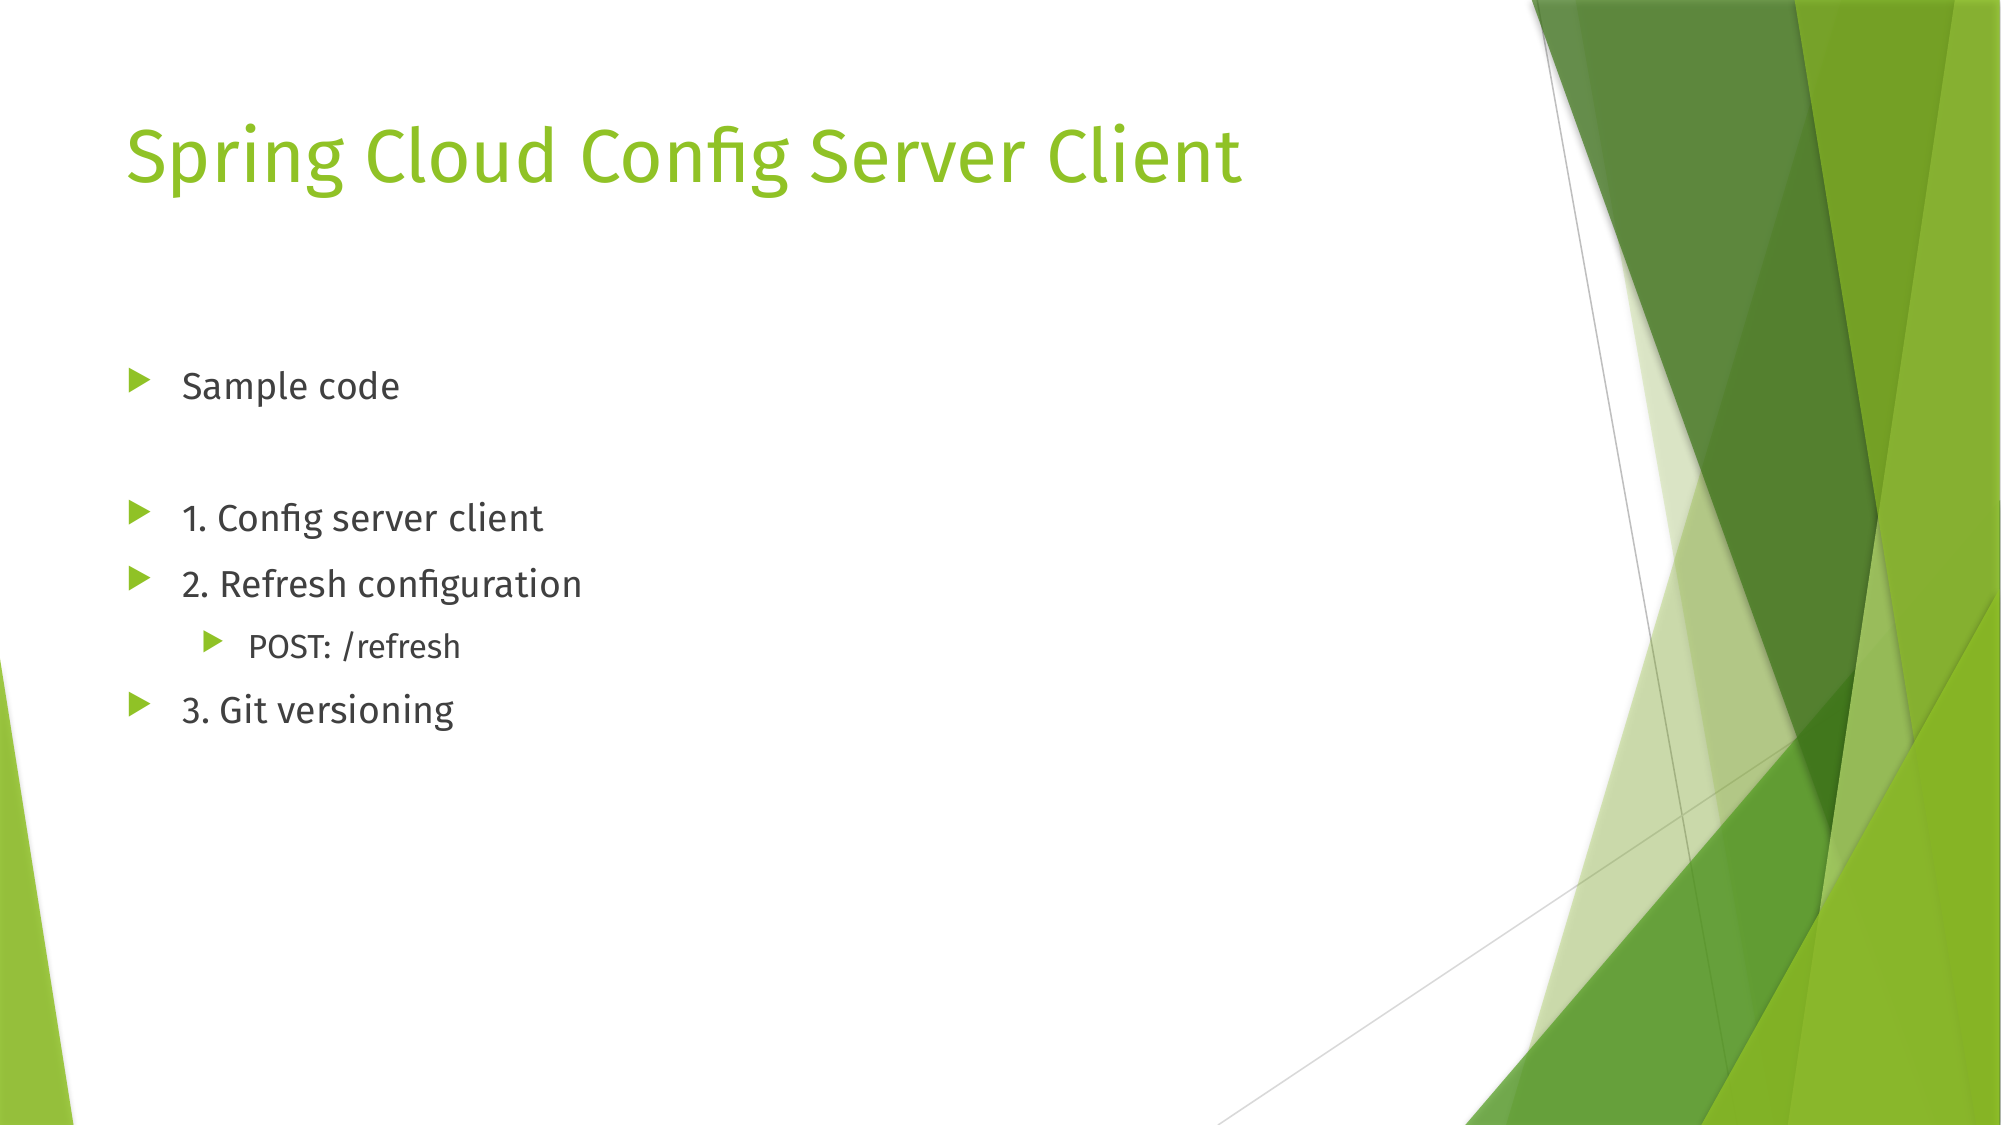

# Spring Cloud Config Server Client
Sample code

1. Config server client
2. Refresh configuration
POST: /refresh
3. Git versioning